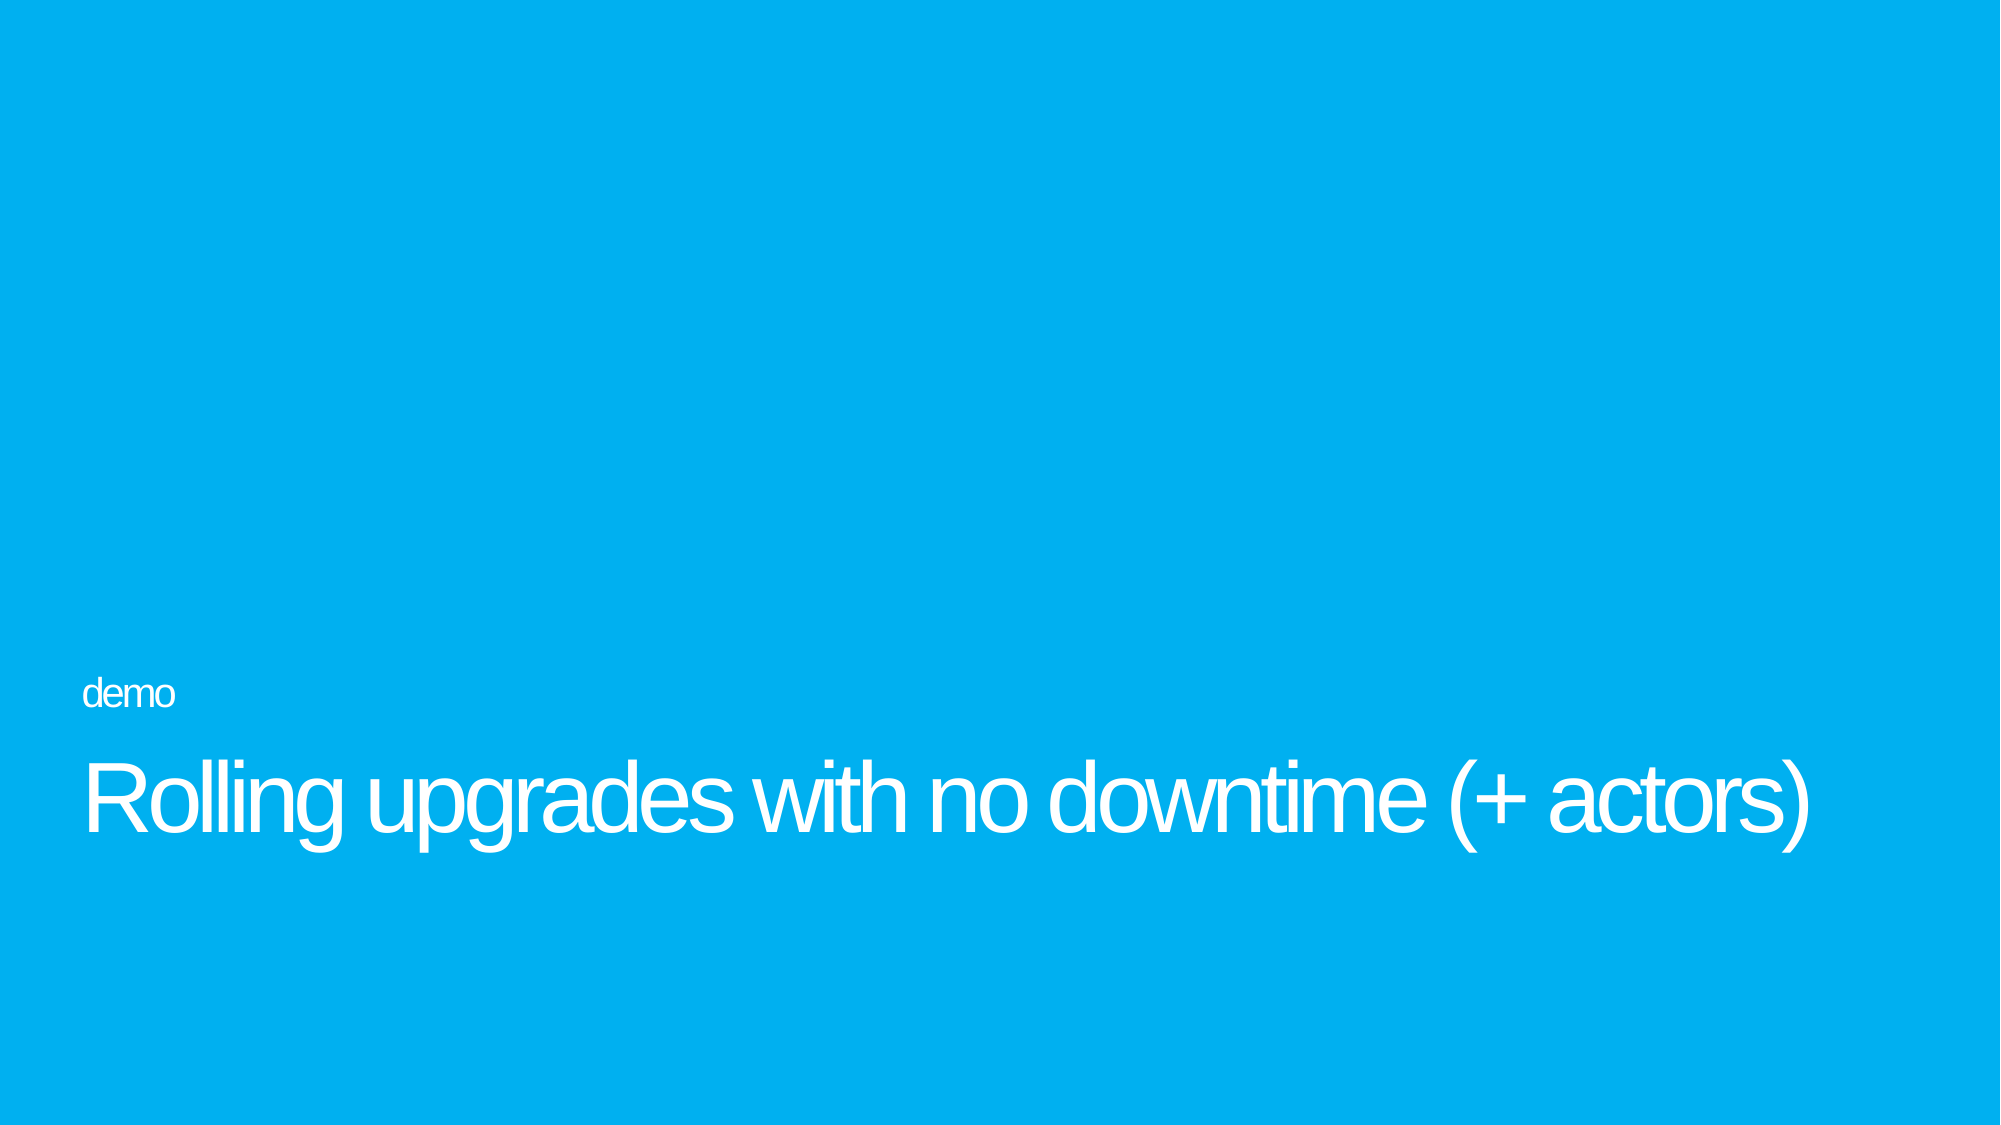

demo
# Rolling upgrades with no downtime (+ actors)